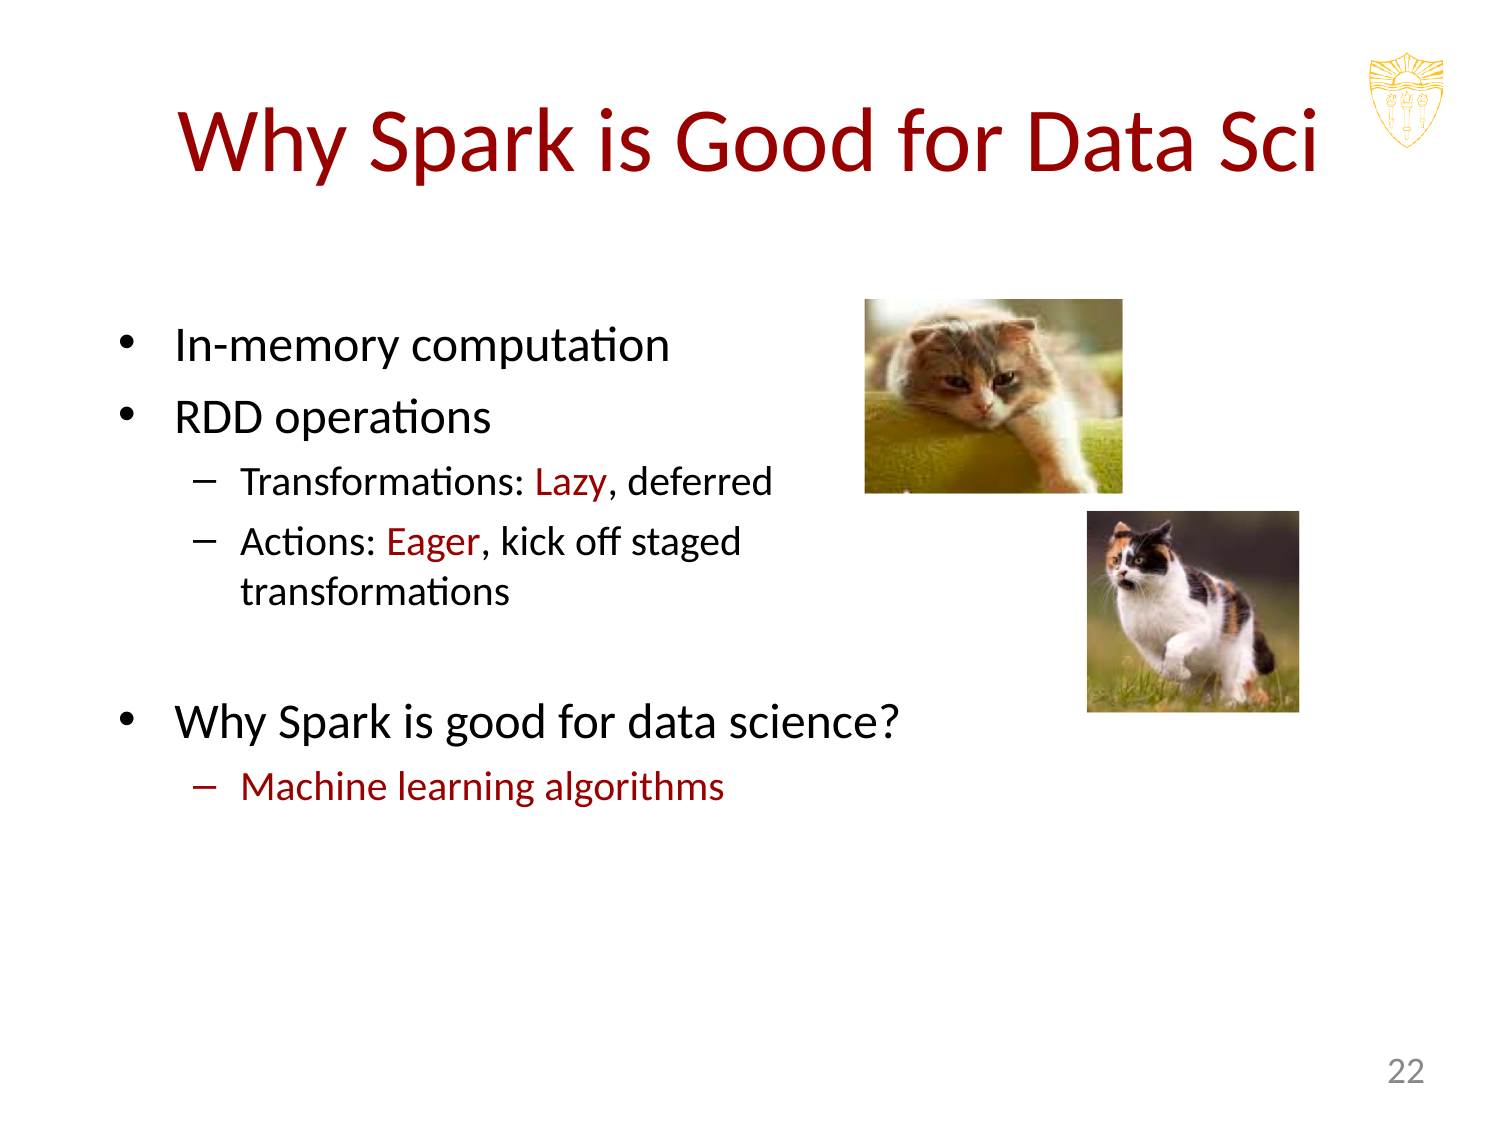

# Why Spark is Good for Data Sci

In-memory computation
RDD operations
Transformations: Lazy, deferred
Actions: Eager, kick off staged transformations

Why Spark is good for data science?
Machine learning algorithms

22